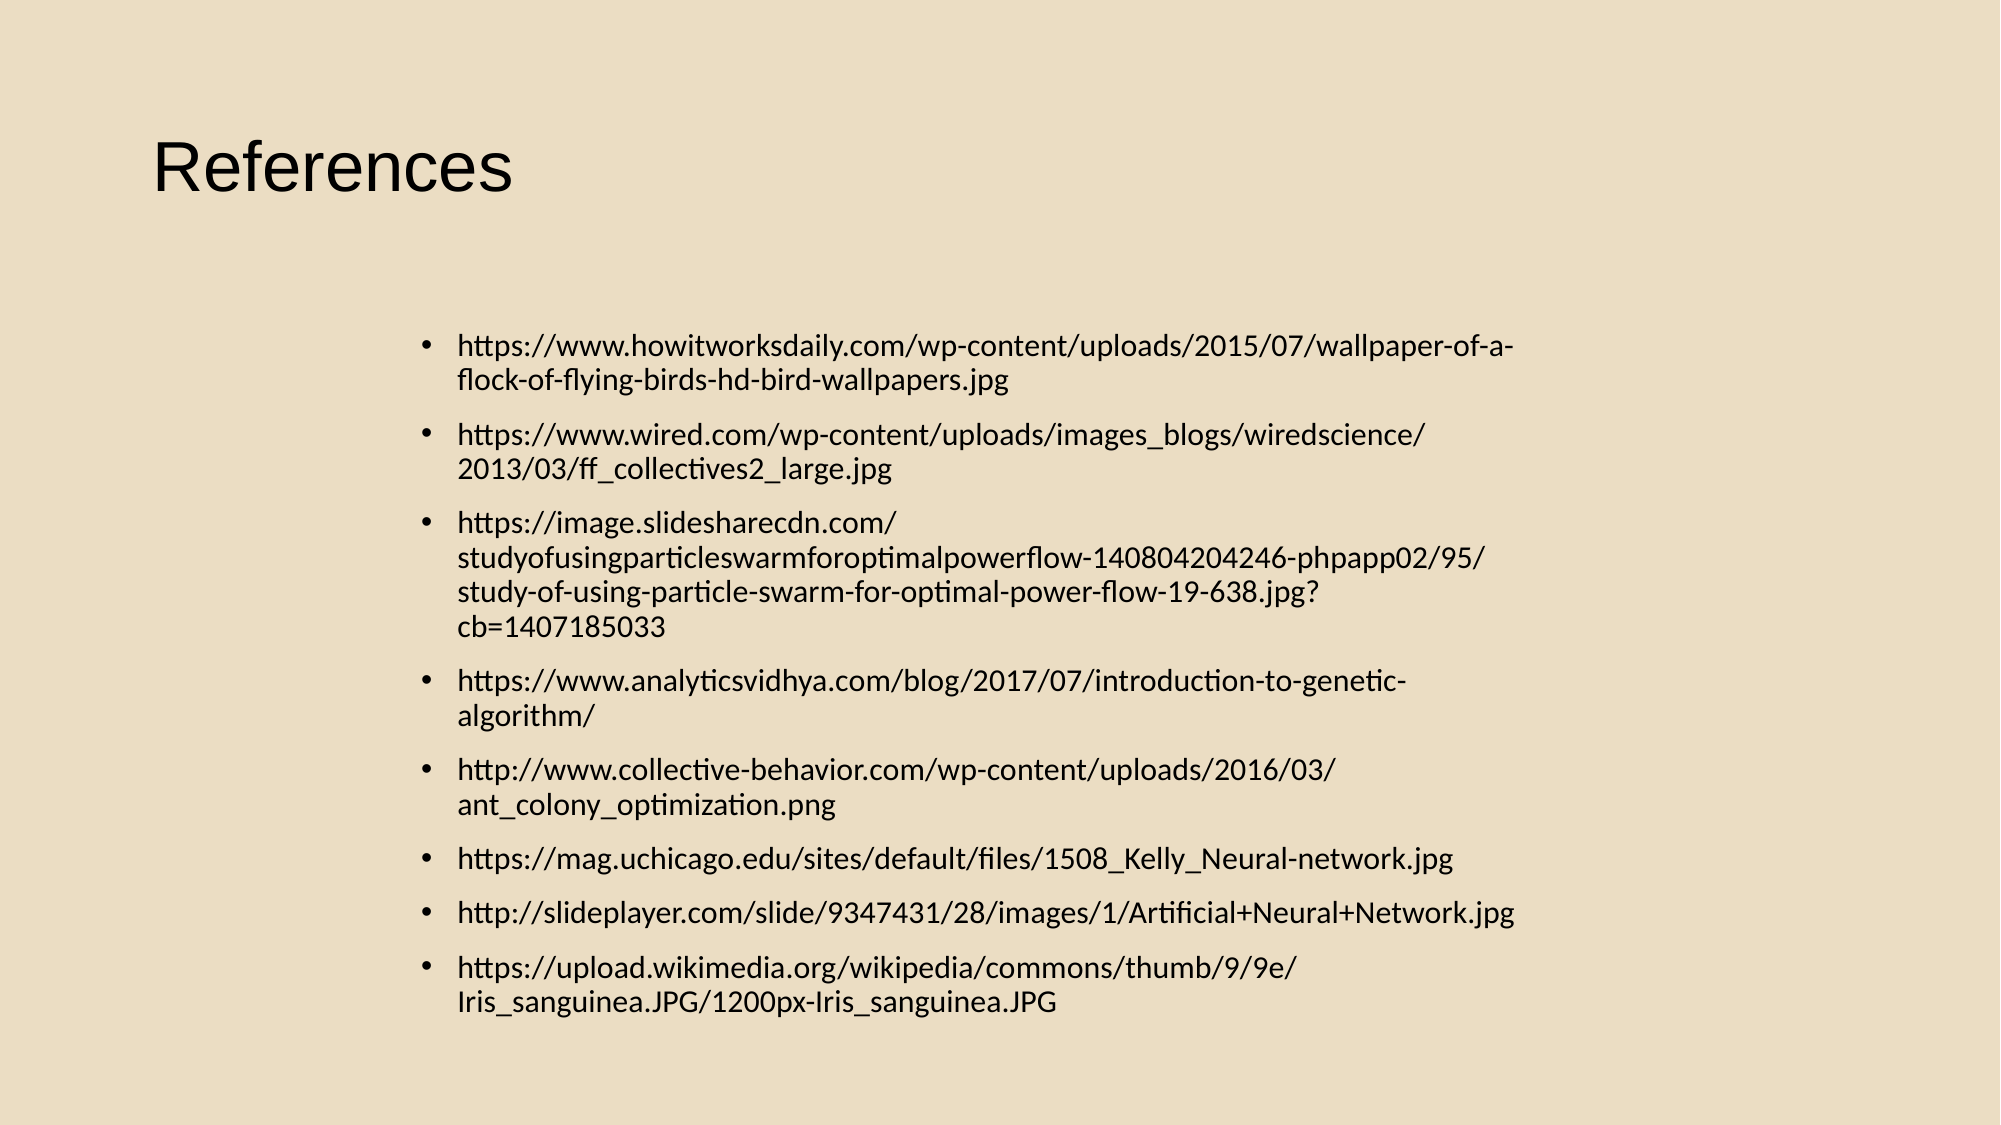

# References
https://www.howitworksdaily.com/wp-content/uploads/2015/07/wallpaper-of-a-flock-of-flying-birds-hd-bird-wallpapers.jpg
https://www.wired.com/wp-content/uploads/images_blogs/wiredscience/2013/03/ff_collectives2_large.jpg
https://image.slidesharecdn.com/studyofusingparticleswarmforoptimalpowerflow-140804204246-phpapp02/95/study-of-using-particle-swarm-for-optimal-power-flow-19-638.jpg?cb=1407185033
https://www.analyticsvidhya.com/blog/2017/07/introduction-to-genetic-algorithm/
http://www.collective-behavior.com/wp-content/uploads/2016/03/ant_colony_optimization.png
https://mag.uchicago.edu/sites/default/files/1508_Kelly_Neural-network.jpg
http://slideplayer.com/slide/9347431/28/images/1/Artificial+Neural+Network.jpg
https://upload.wikimedia.org/wikipedia/commons/thumb/9/9e/Iris_sanguinea.JPG/1200px-Iris_sanguinea.JPG